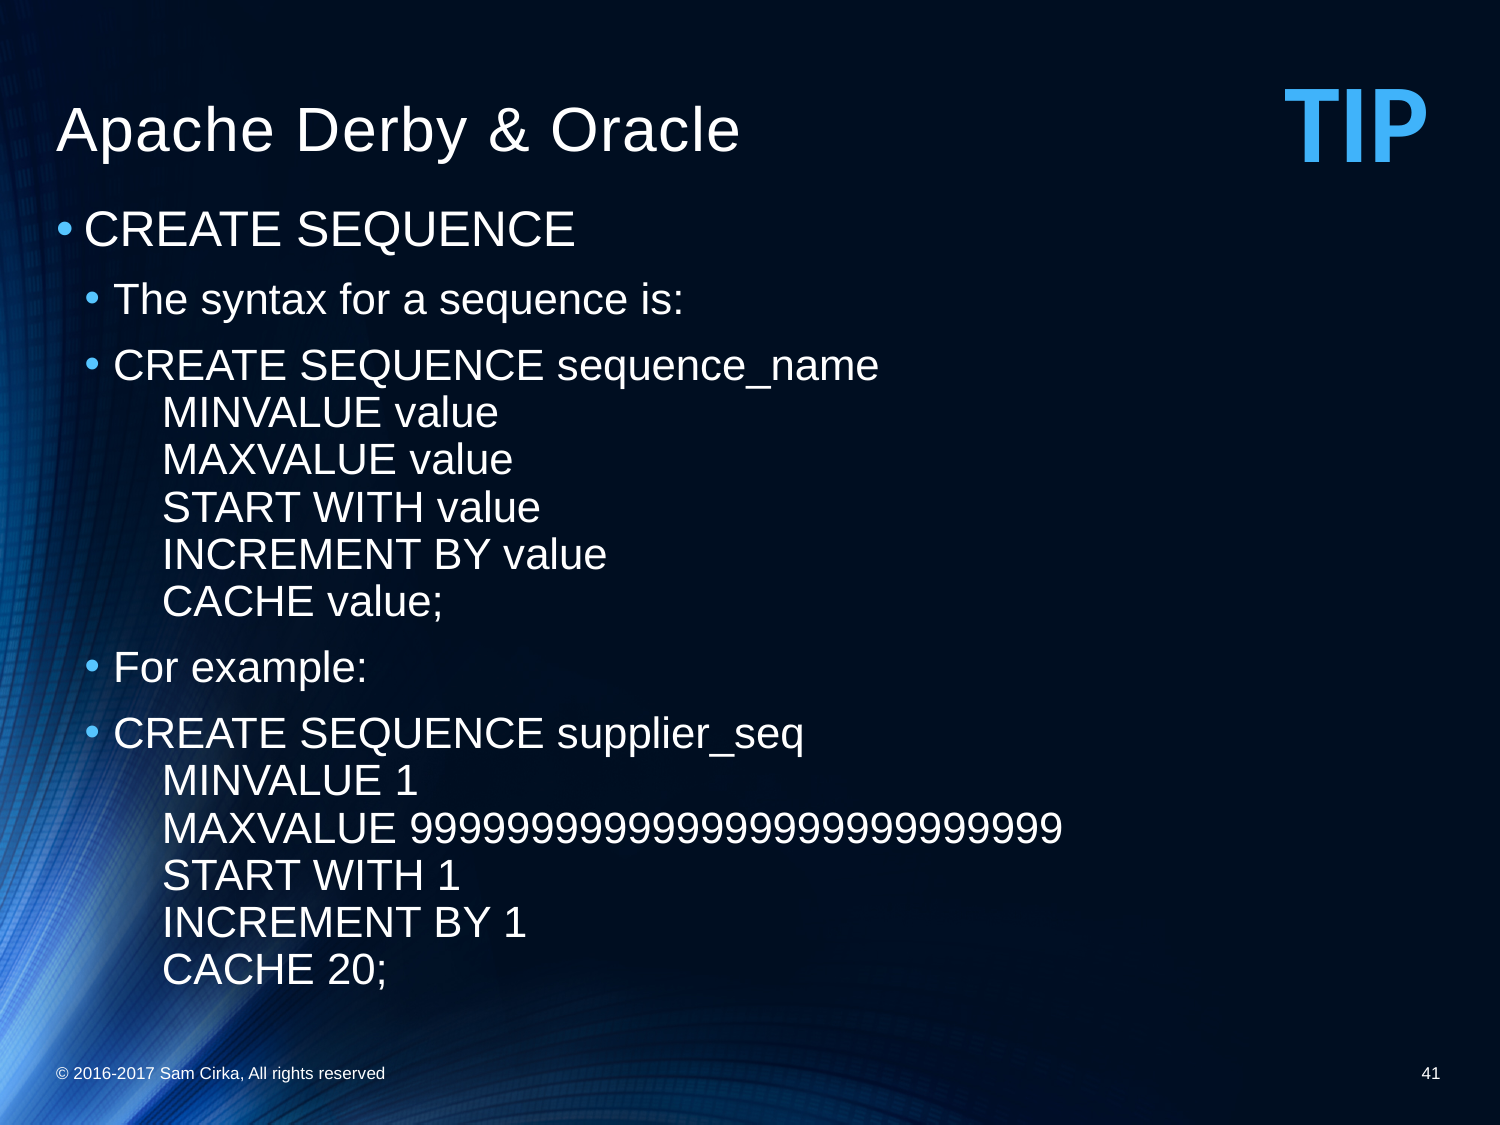

Tip
# Apache Derby & Oracle
CREATE SEQUENCE
The syntax for a sequence is:
CREATE SEQUENCE sequence_name
    MINVALUE value
    MAXVALUE value
    START WITH value
    INCREMENT BY value
    CACHE value;
For example:
CREATE SEQUENCE supplier_seq
    MINVALUE 1
    MAXVALUE 999999999999999999999999999
    START WITH 1
    INCREMENT BY 1
    CACHE 20;

© 2016-2017 Sam Cirka, All rights reserved
41